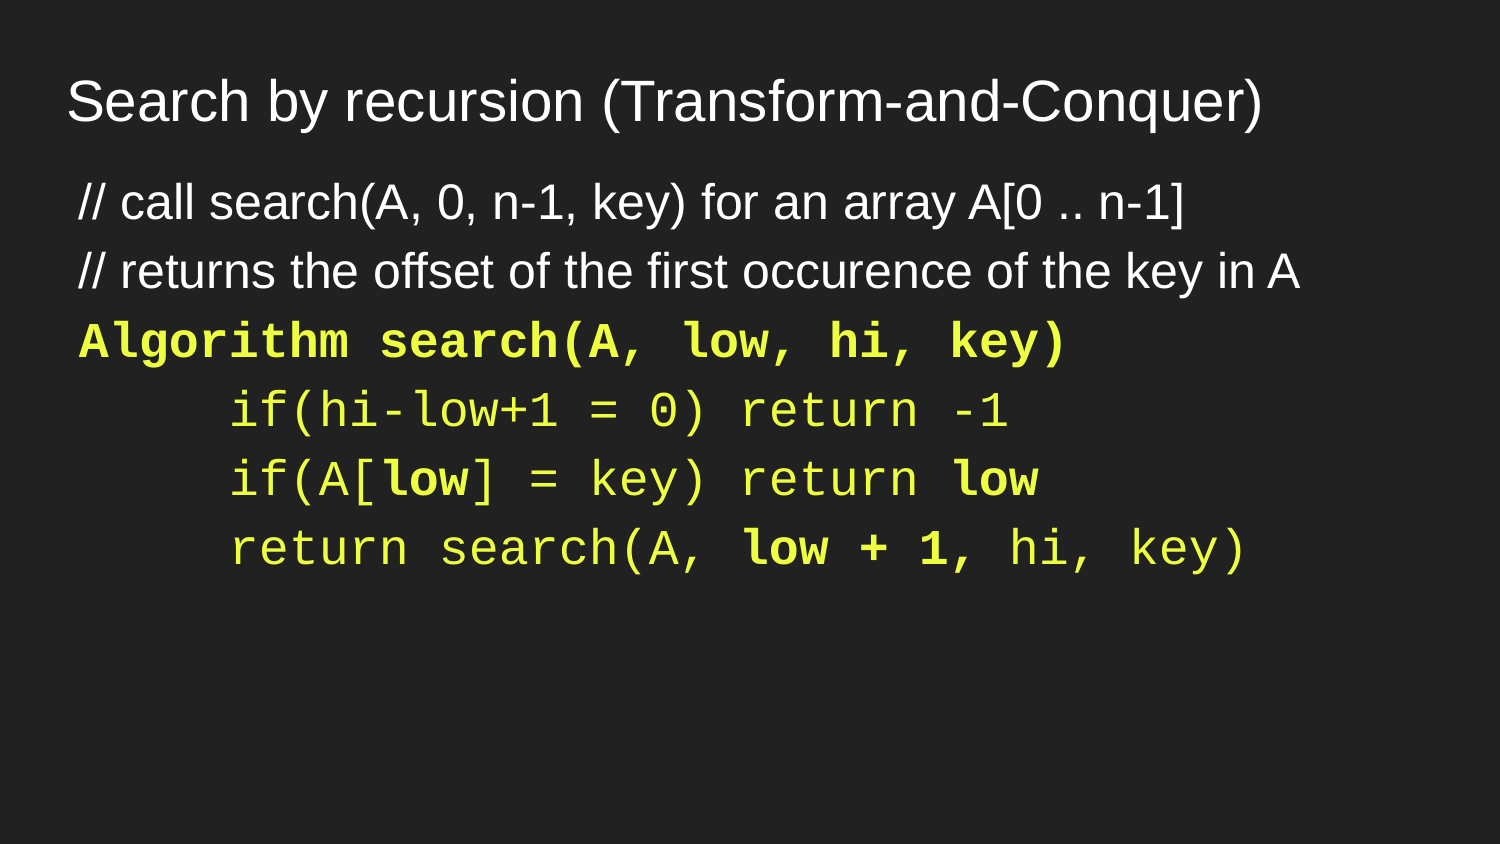

# Search by recursion (Transform-and-Conquer)
// call search(A, 0, n-1, key) for an array A[0 .. n-1]
// returns the offset of the first occurence of the key in A
Algorithm search(A, low, hi, key)
	if(hi-low+1 = 0) return -1
	if(A[low] = key) return low
	return search(A, low + 1, hi, key)